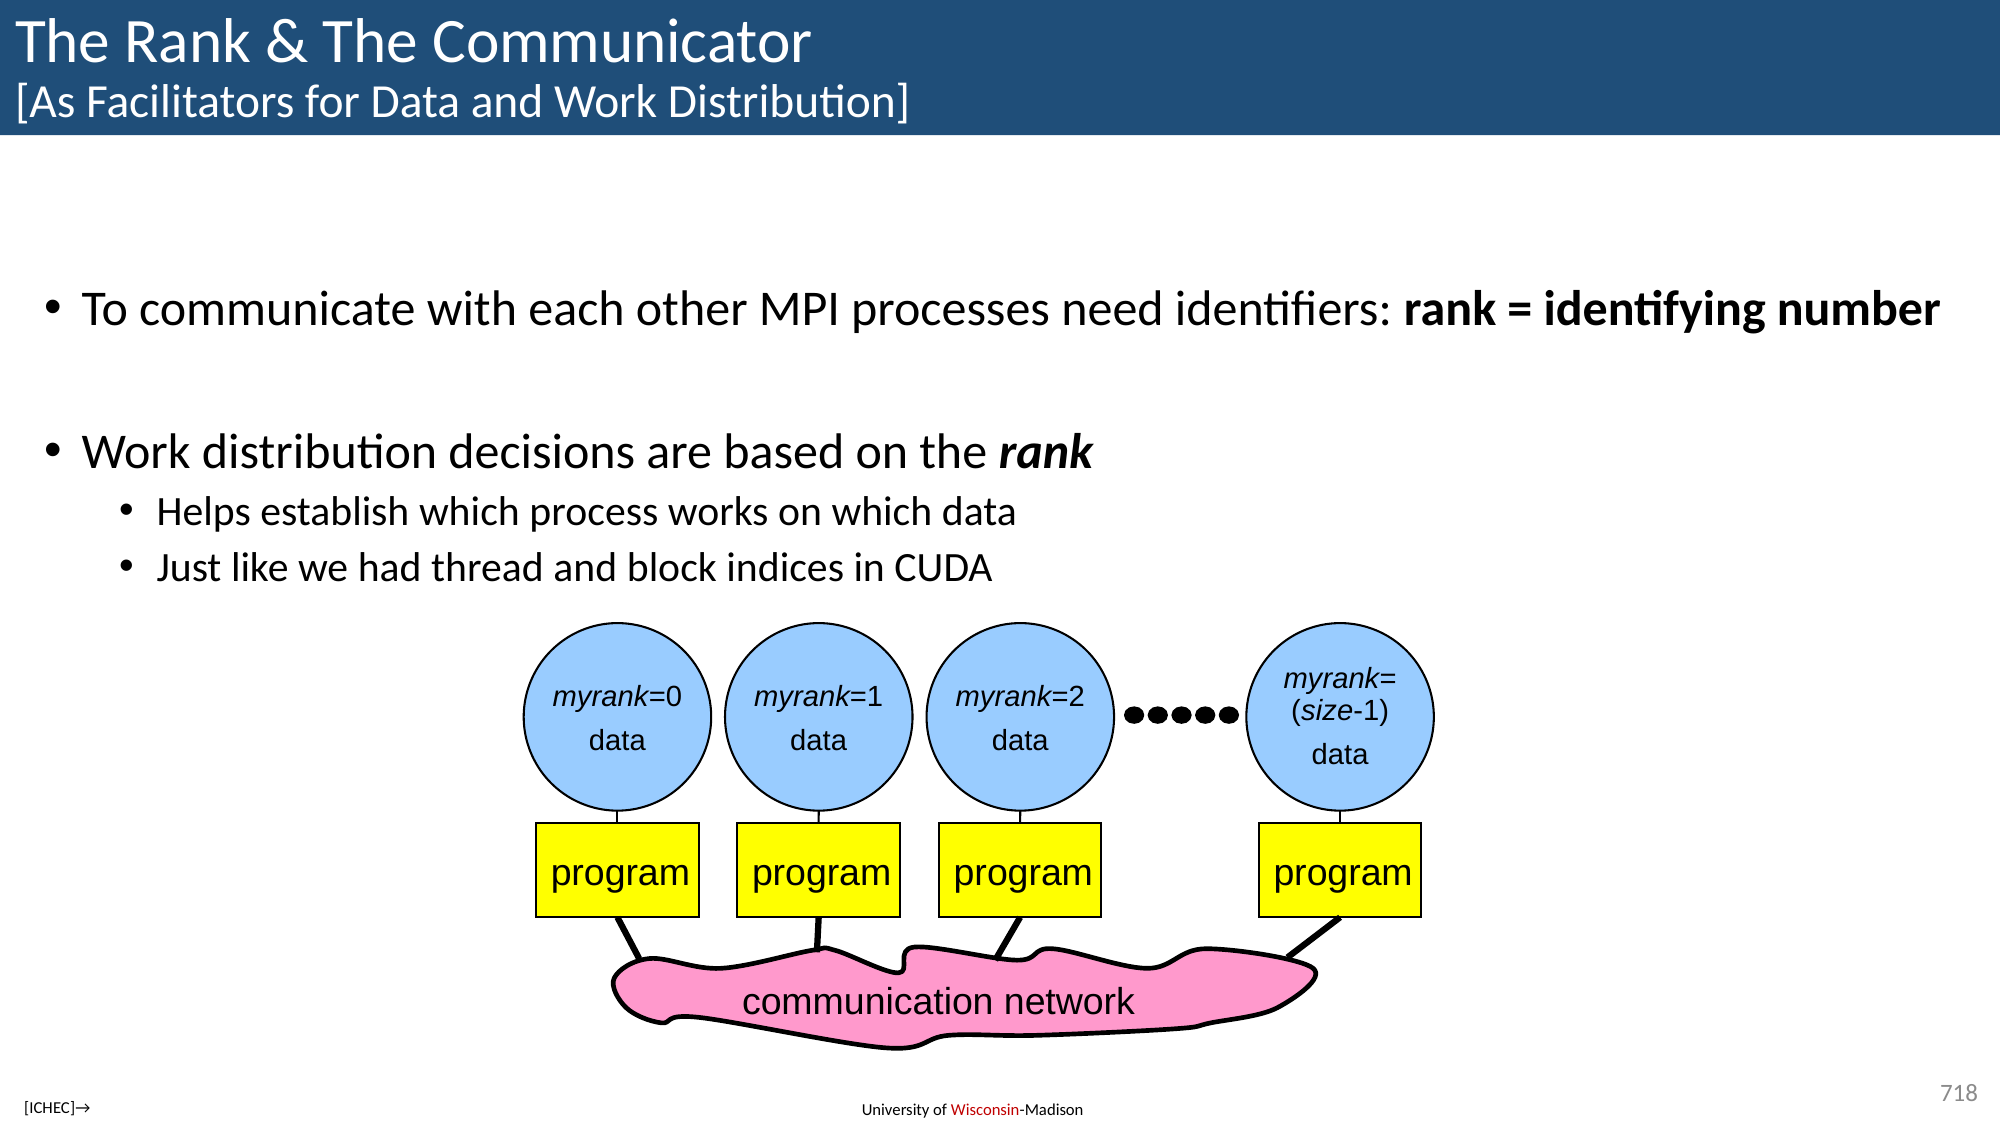

# The Rank & The Communicator [As Facilitators for Data and Work Distribution]
To communicate with each other MPI processes need identifiers: rank = identifying number

Work distribution decisions are based on the rank
Helps establish which process works on which data
Just like we had thread and block indices in CUDA
myrank=0
data
myrank=1
data
myrank=2
data
myrank=
(size-1)
data

program
program
program
program

communication network
718
[ICHEC]→